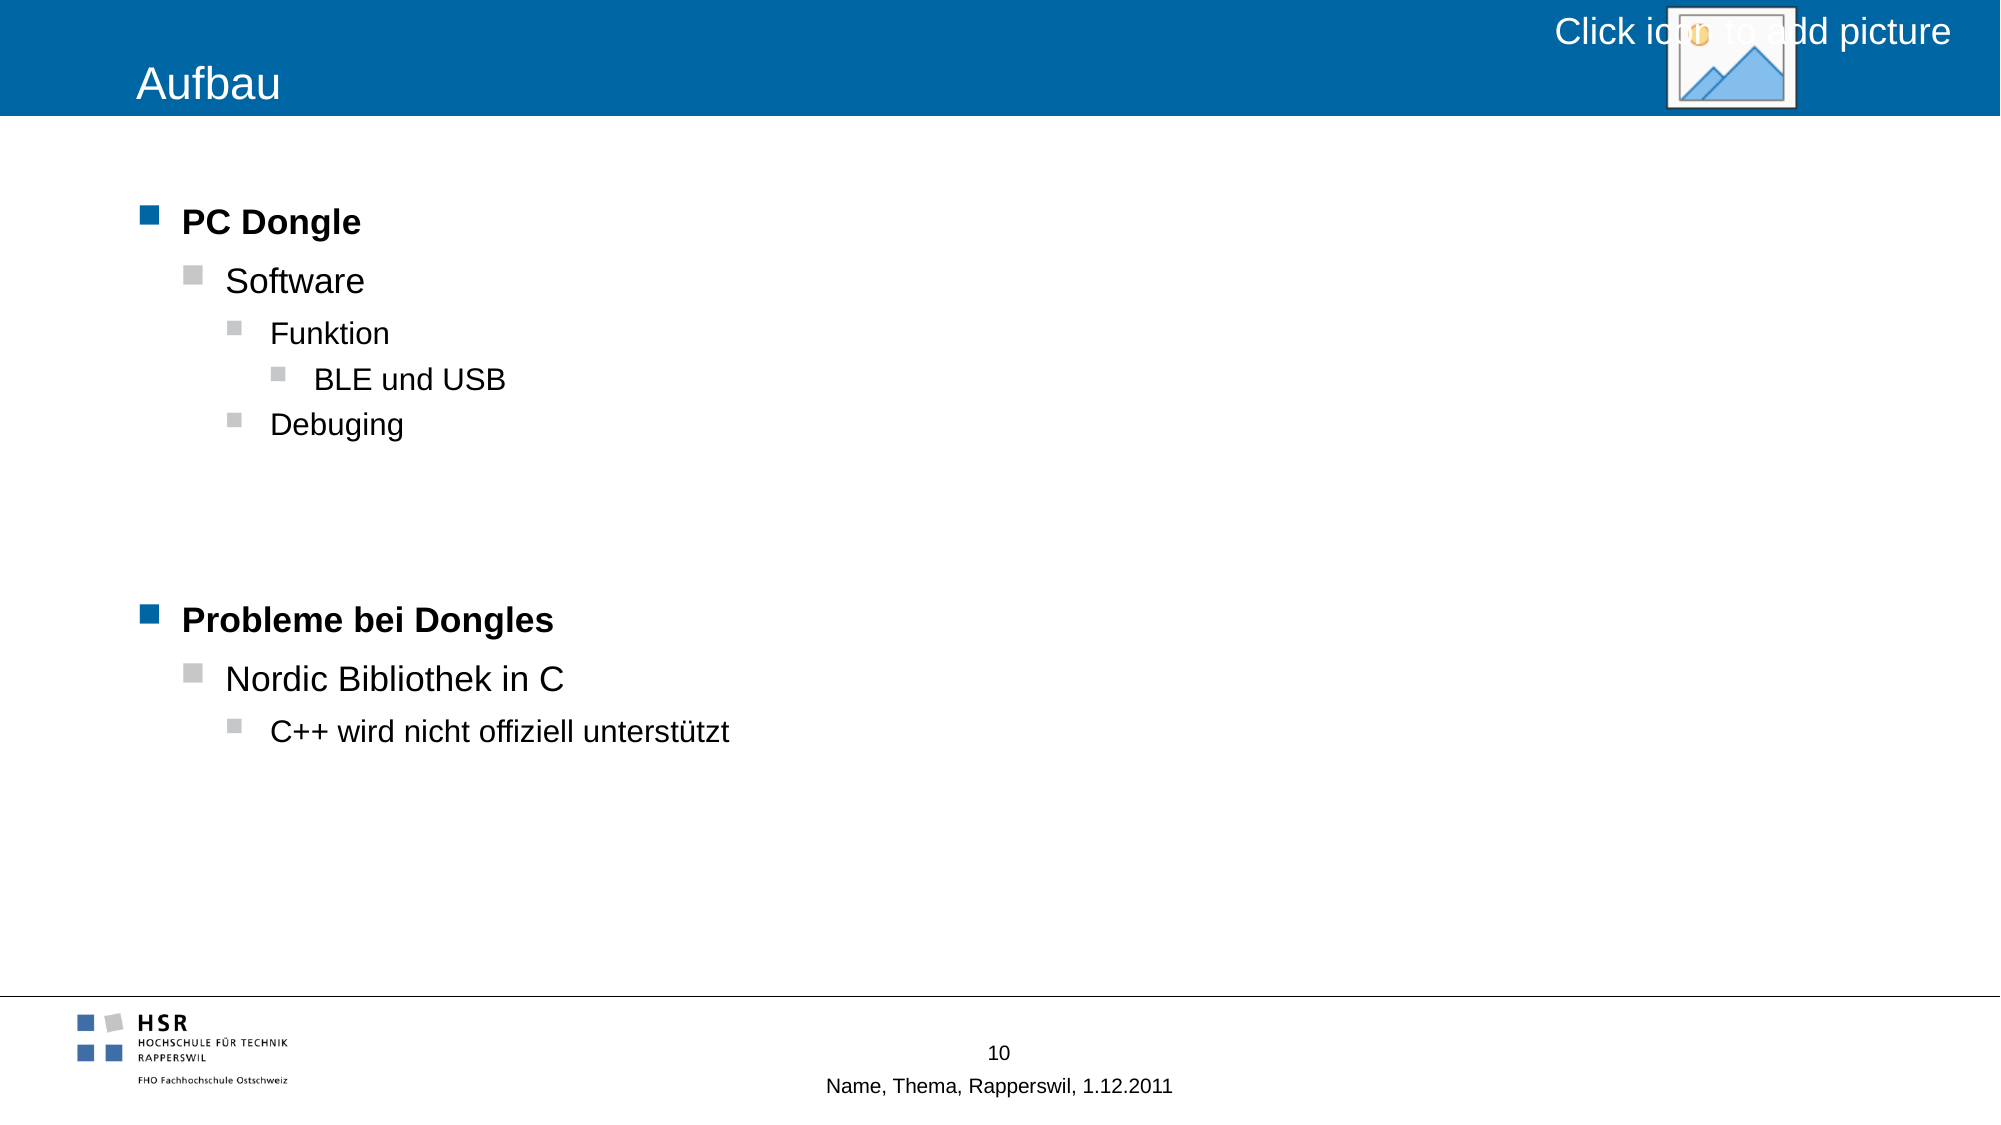

# Aufbau
PC Dongle
Software
Funktion
BLE und USB
Debuging

Probleme bei Dongles
Nordic Bibliothek in C
C++ wird nicht offiziell unterstützt

10
Name, Thema, Rapperswil, 1.12.2011